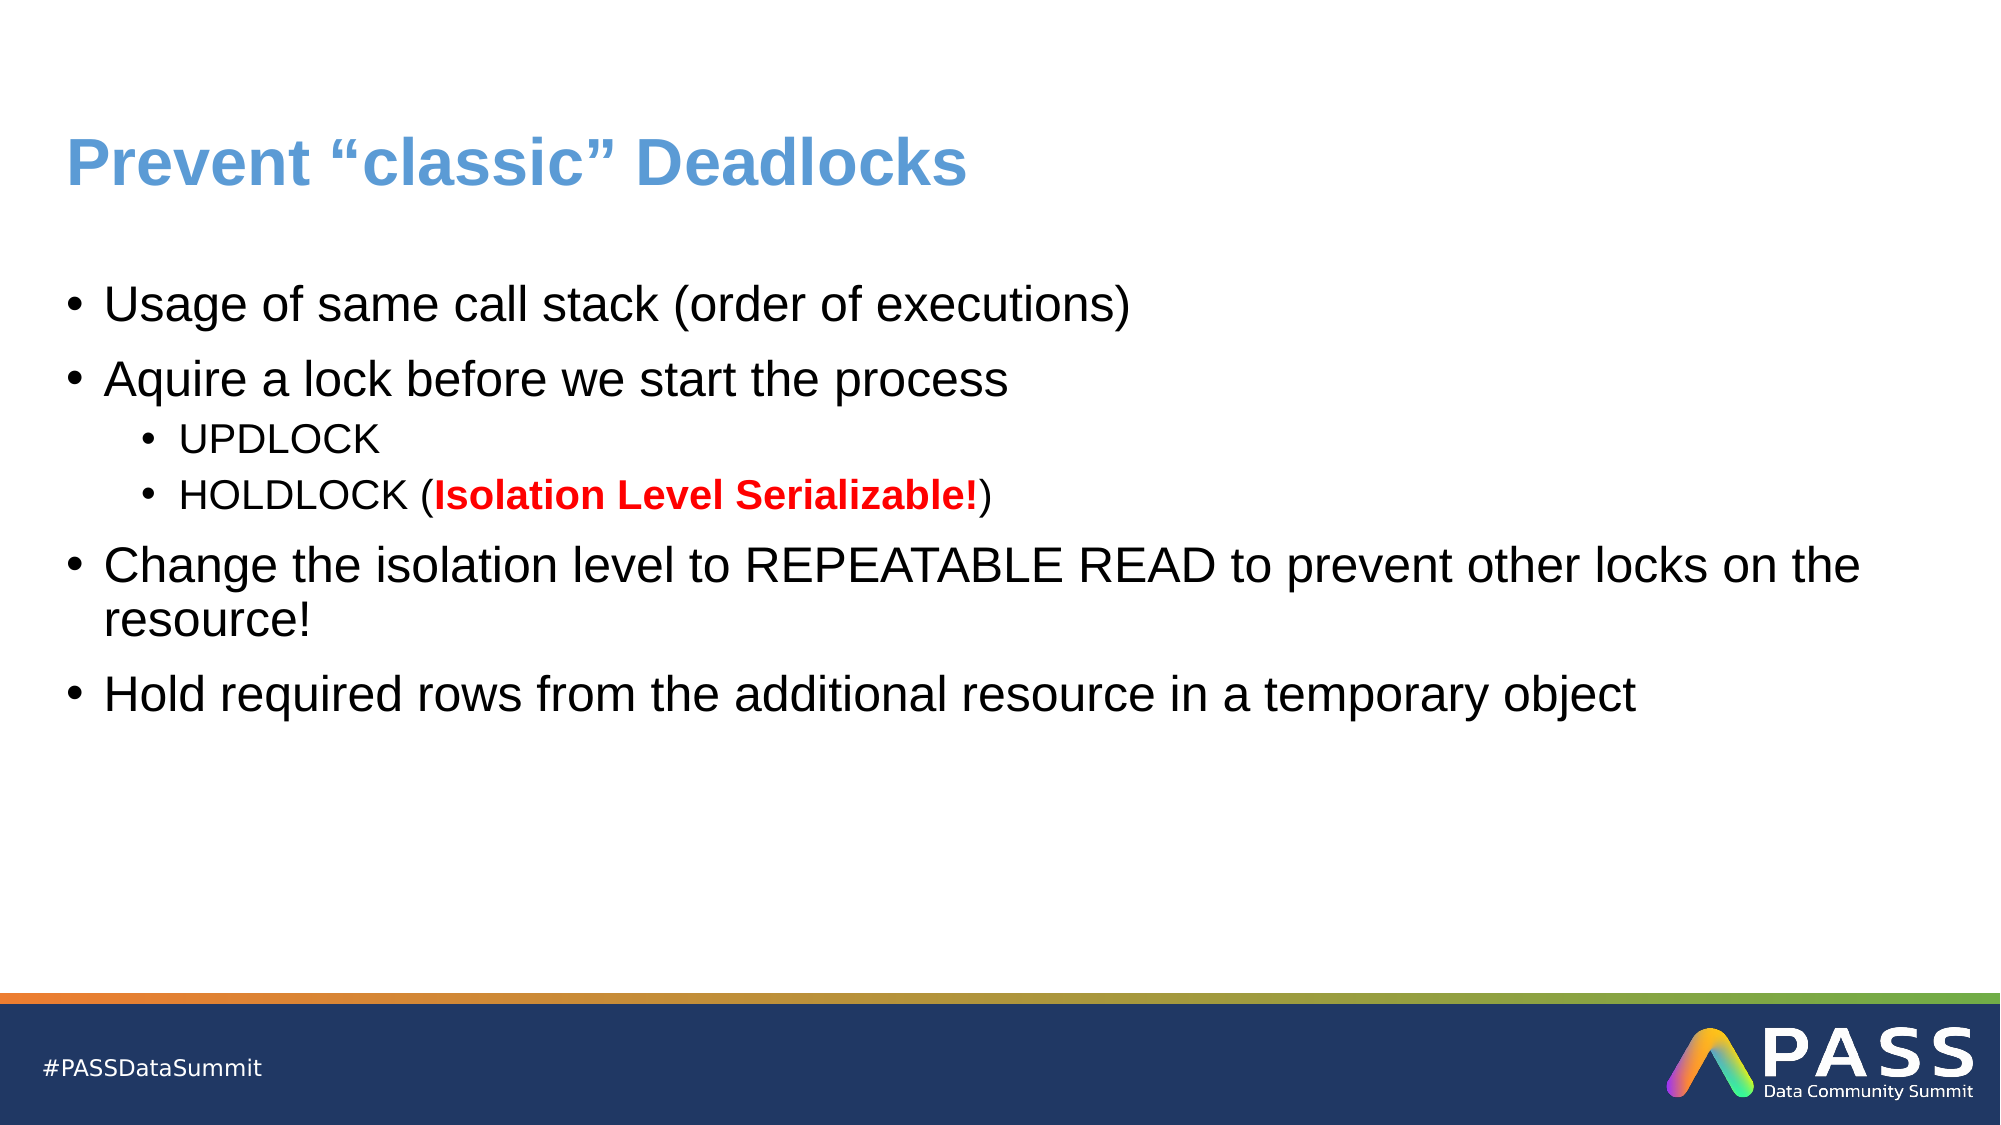

# Prevent “classic” Deadlocks
Usage of same call stack (order of executions)
Aquire a lock before we start the process
UPDLOCK
HOLDLOCK (Isolation Level Serializable!)
Change the isolation level to REPEATABLE READ to prevent other locks on the resource!
Hold required rows from the additional resource in a temporary object